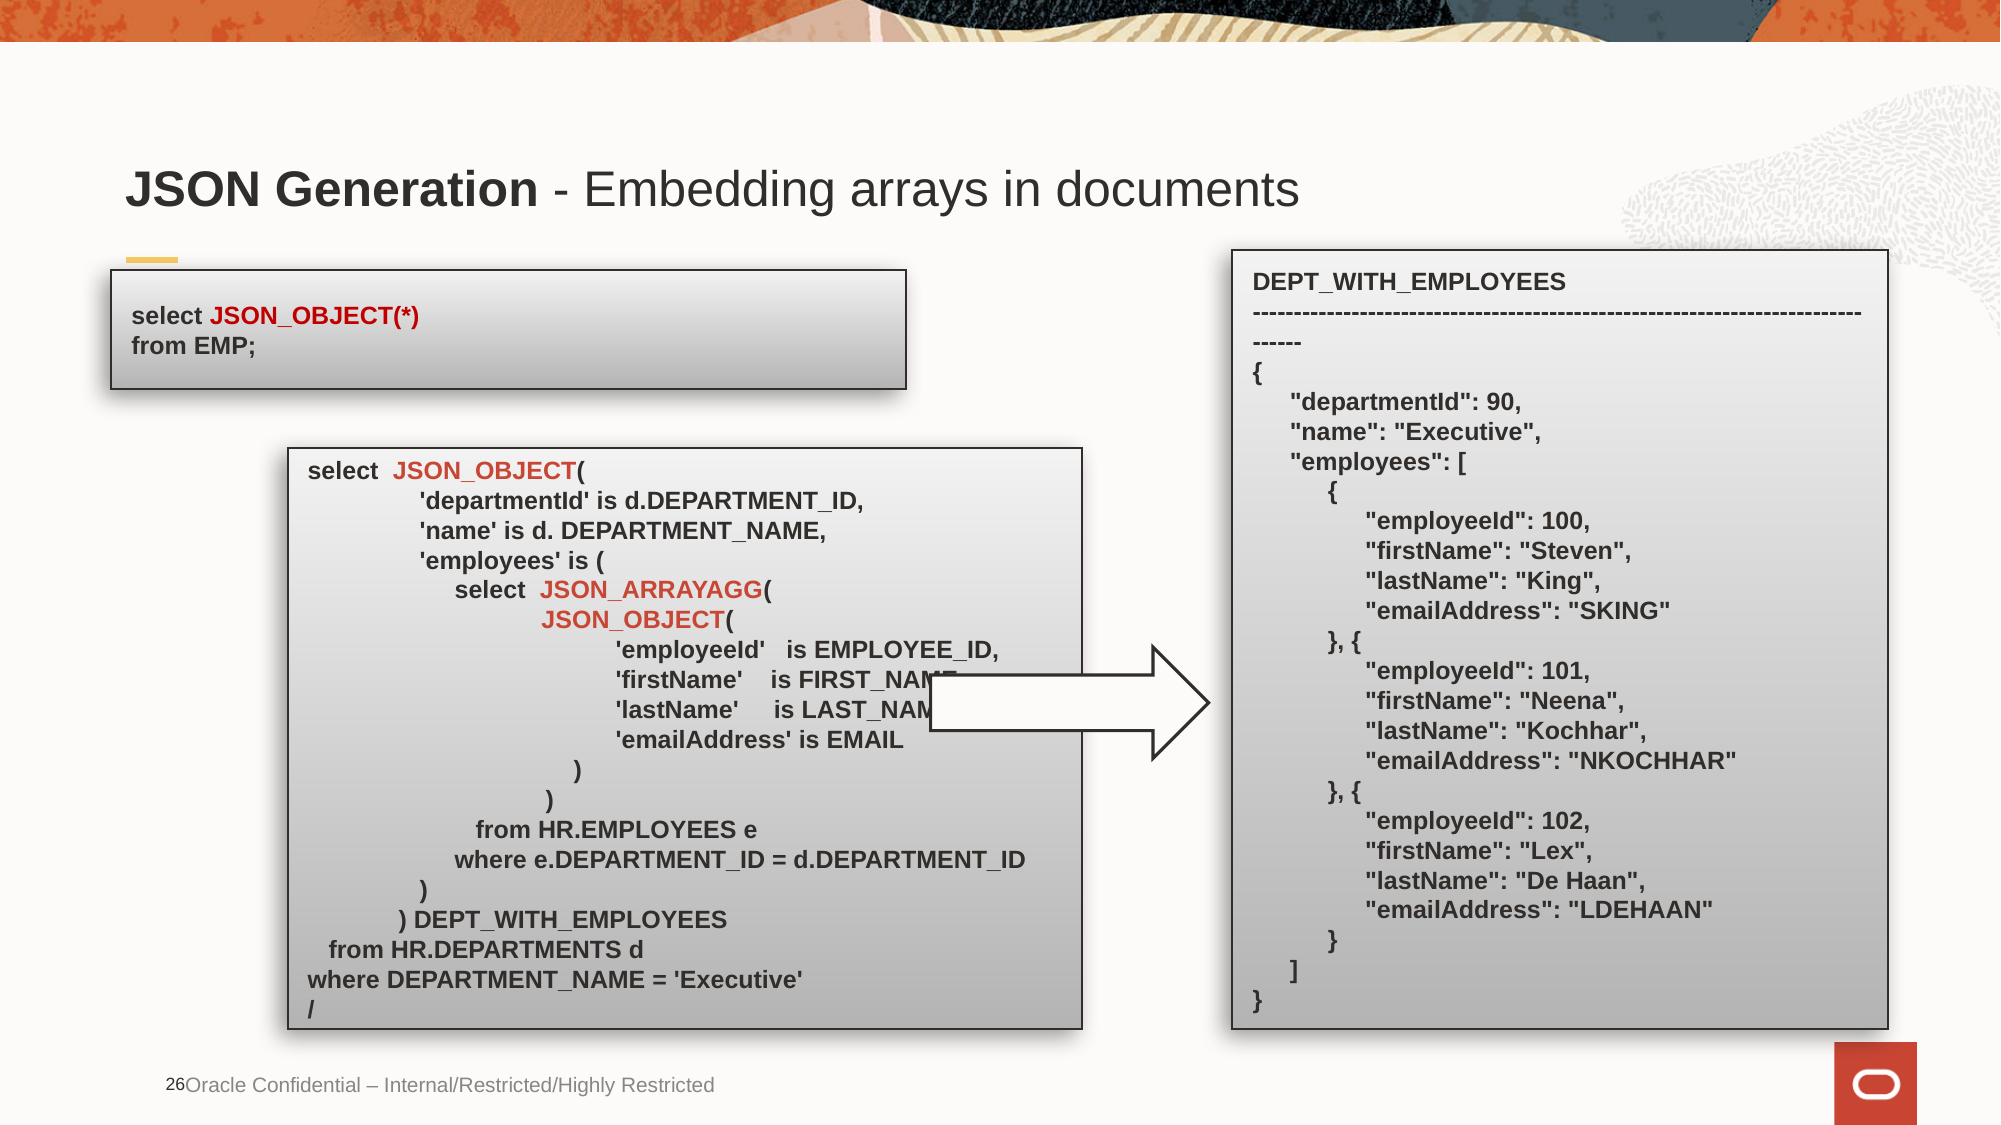

# JSON Generation - Embedding arrays in documents
DEPT_WITH_EMPLOYEES
--------------------------------------------------------------------------------
{
	"departmentId": 90,
	"name": "Executive",
	"employees": [
		{
			"employeeId": 100,
			"firstName": "Steven",
			"lastName": "King",
			"emailAddress": "SKING"
		}, {
			"employeeId": 101,
			"firstName": "Neena",
			"lastName": "Kochhar",
			"emailAddress": "NKOCHHAR"
		}, {
			"employeeId": 102,
			"firstName": "Lex",
			"lastName": "De Haan",
			"emailAddress": "LDEHAAN"
		}
	]
}
select JSON_OBJECT(*)
from EMP;

select  JSON_OBJECT(
                'departmentId' is d.DEPARTMENT_ID,
                'name' is d. DEPARTMENT_NAME,
                'employees' is (
                     select  JSON_ARRAYAGG(
	            JSON_OBJECT(
                                            'employeeId'   is EMPLOYEE_ID,
                                            'firstName'    is FIRST_NAME,
                                            'lastName'     is LAST_NAME,
                                            'emailAddress' is EMAIL
                                      )
                                  )
                        from HR.EMPLOYEES e
                     where e.DEPARTMENT_ID = d.DEPARTMENT_ID
                )
             ) DEPT_WITH_EMPLOYEES
   from HR.DEPARTMENTS d
where DEPARTMENT_NAME = 'Executive'
/

26
Oracle Confidential – Internal/Restricted/Highly Restricted